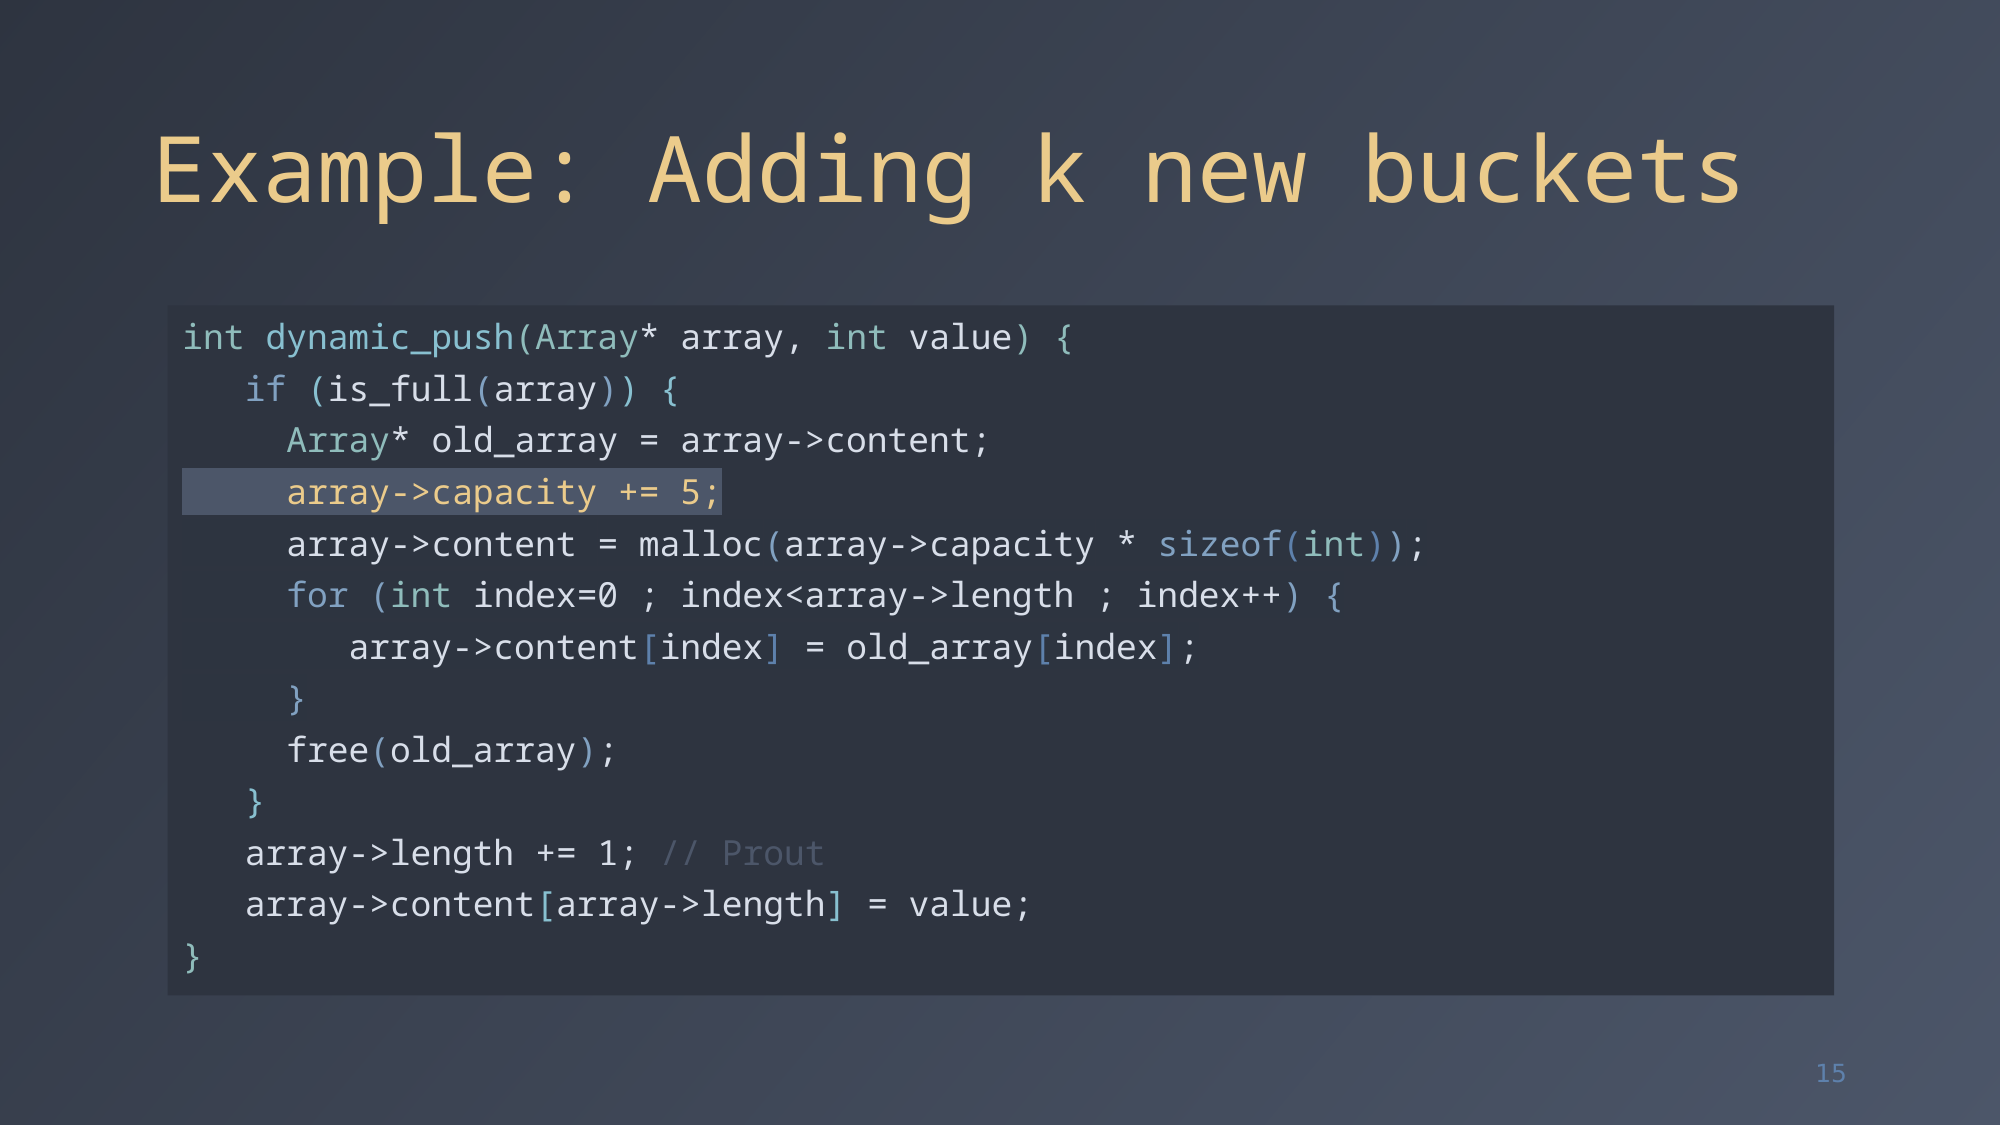

# Example: Adding k new buckets
int dynamic_push(Array* array, int value) {
   if (is_full(array)) {
     Array* old_array = array->content;
     array->capacity += 5;
     array->content = malloc(array->capacity * sizeof(int));
     for (int index=0 ; index<array->length ; index++) {
        array->content[index] = old_array[index];
     }
     free(old_array);
   }
   array->length += 1; // Prout
   array->content[array->length] = value;
}
15